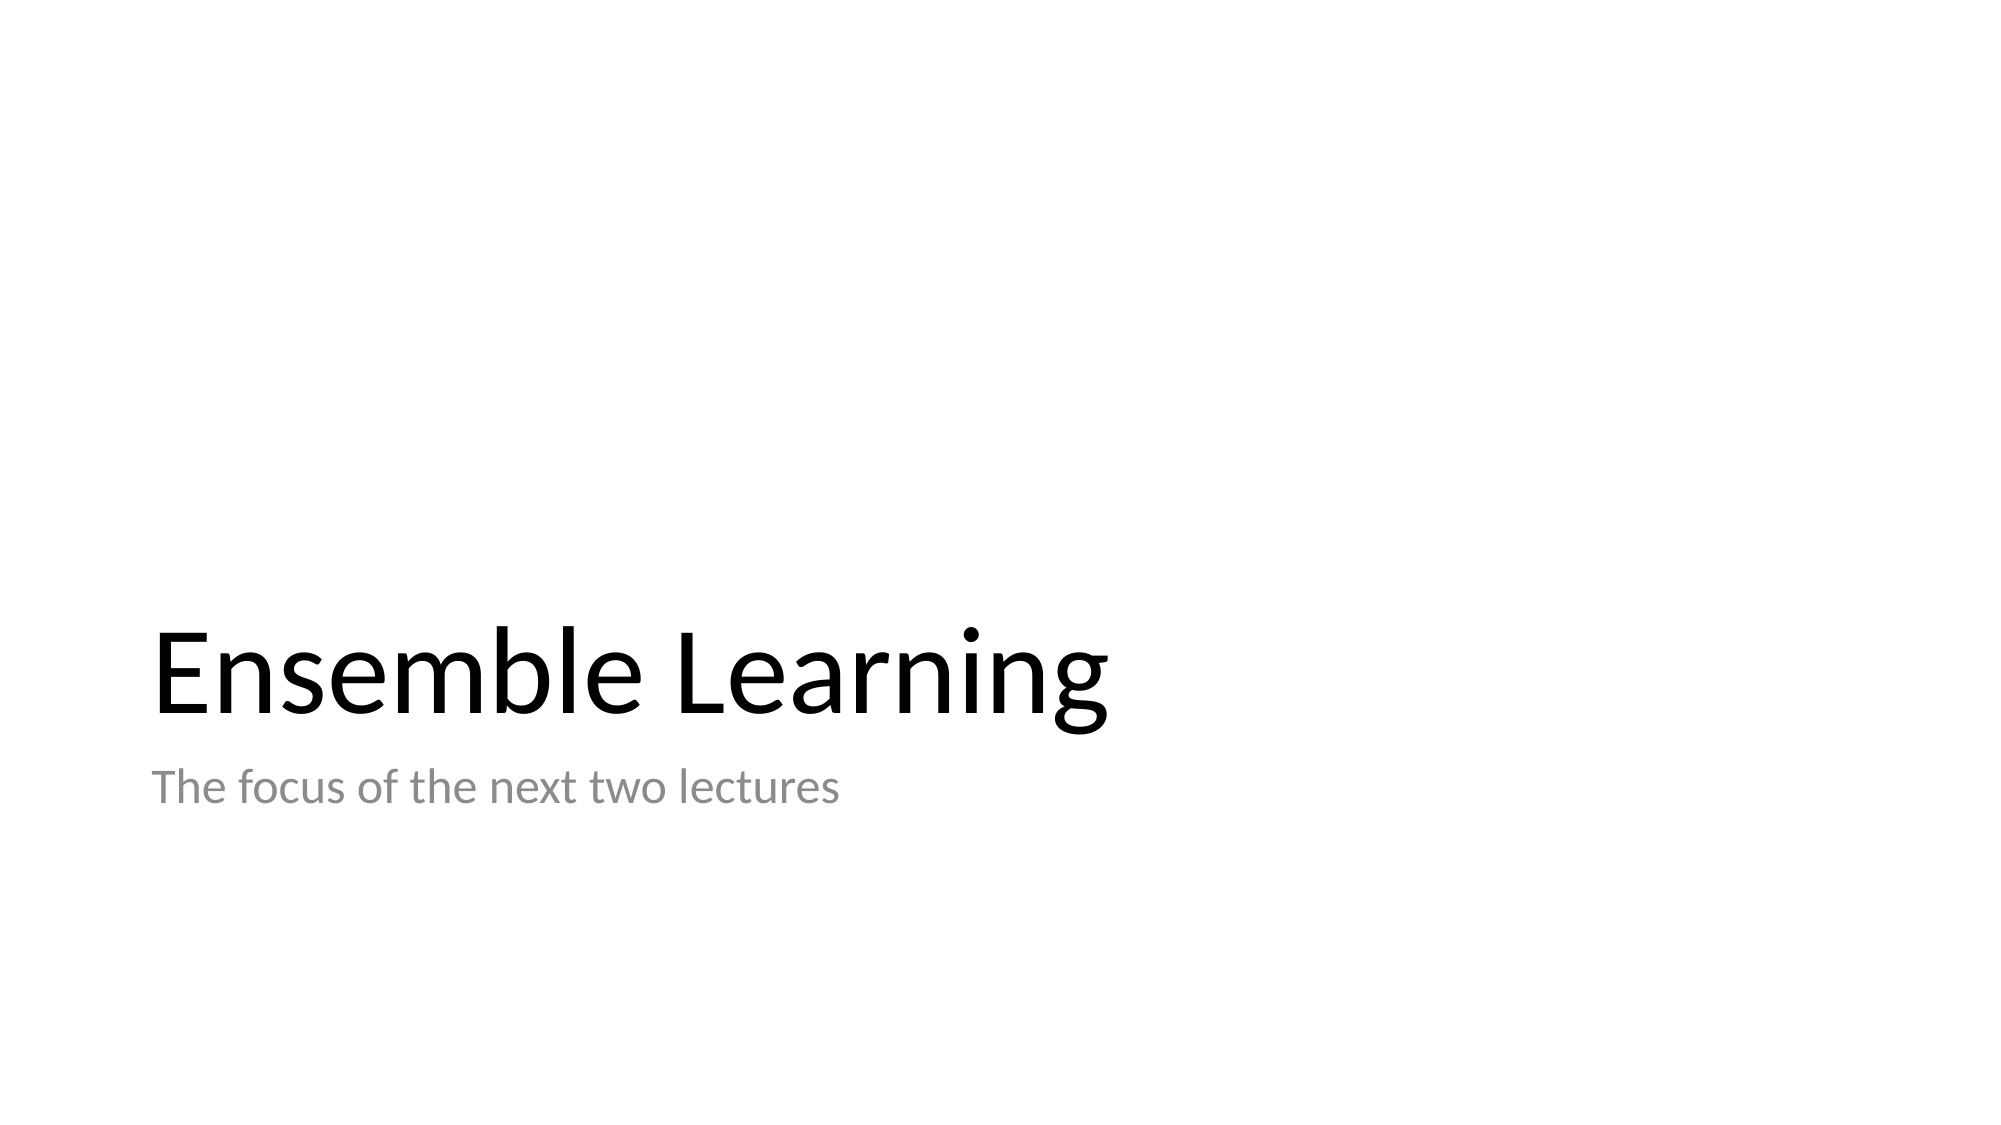

# Ensemble Learning
The focus of the next two lectures